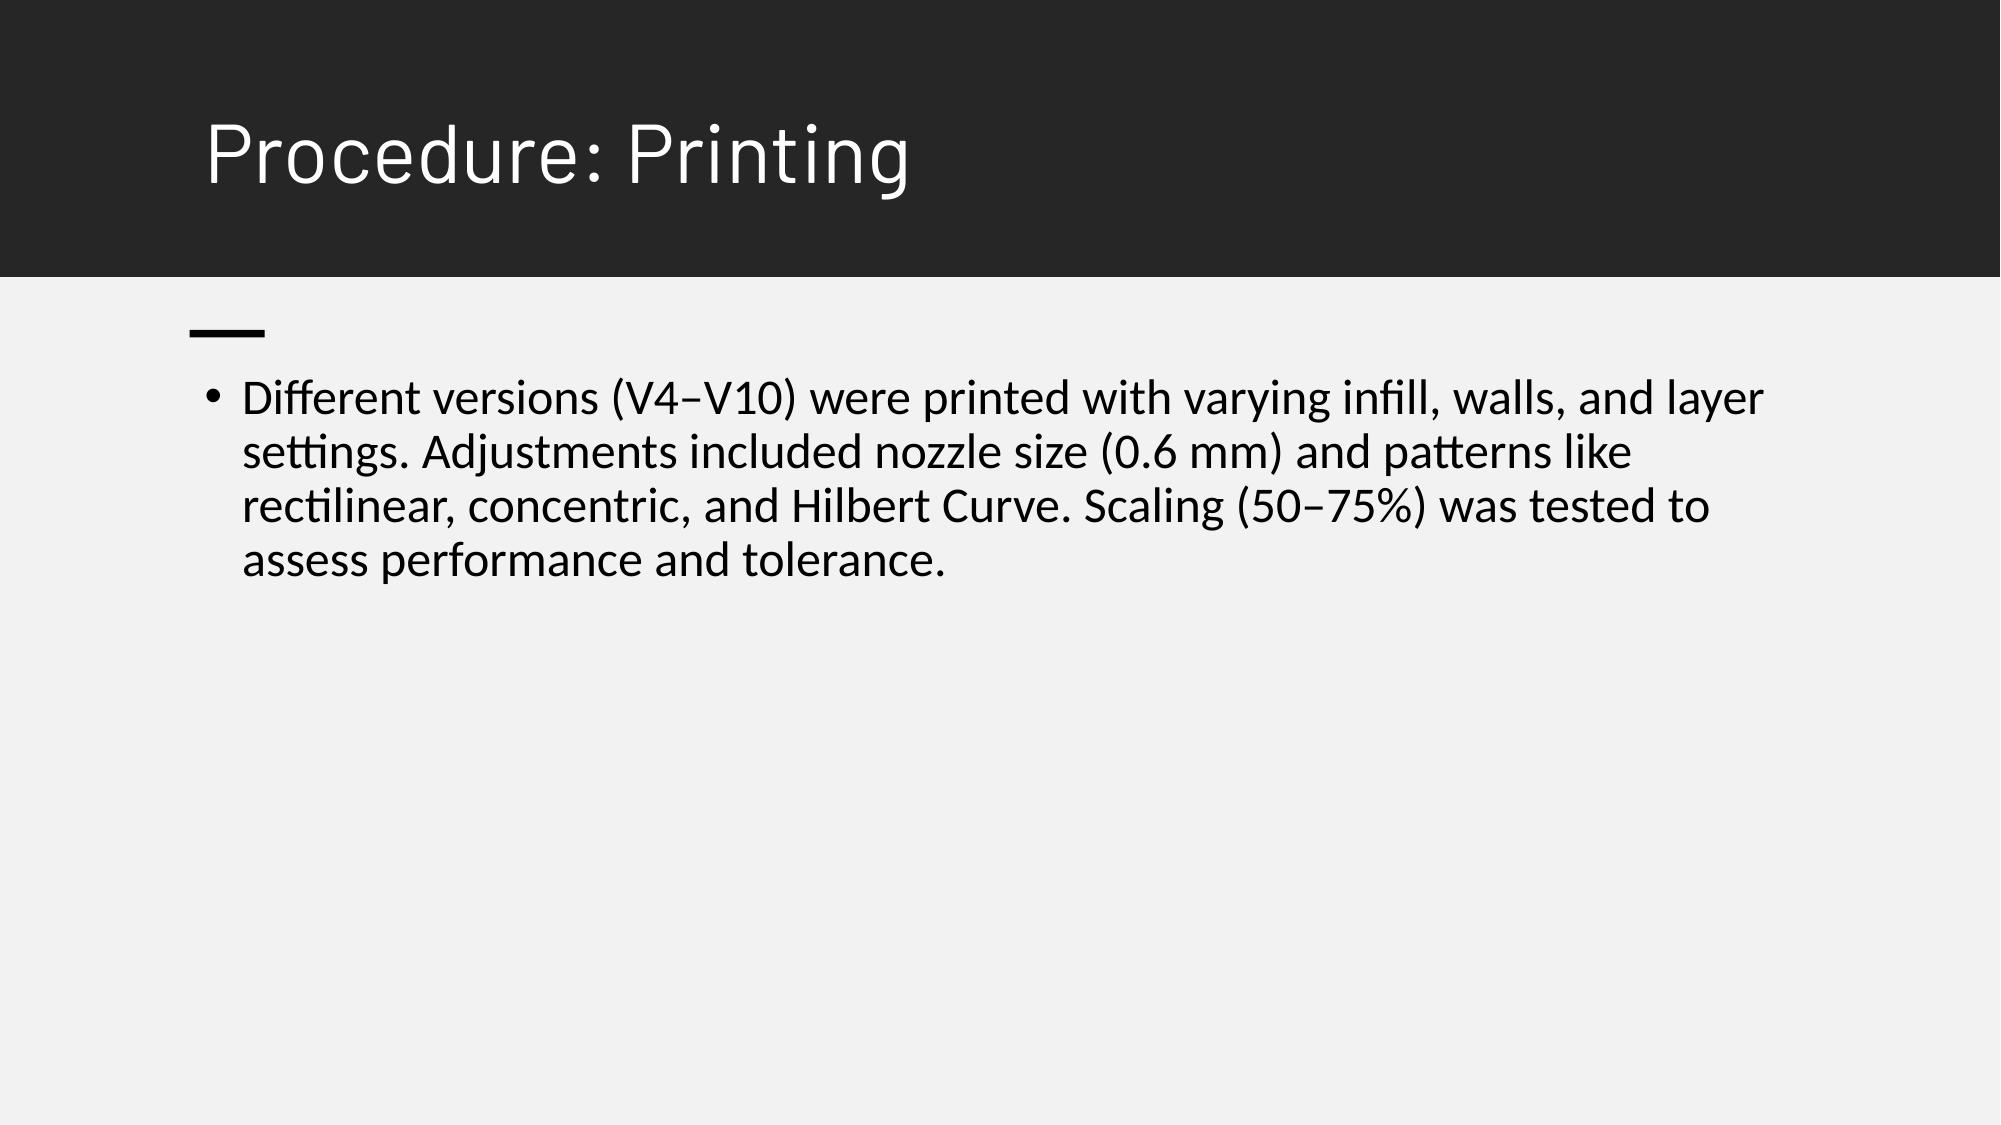

# Procedure: Printing

Different versions (V4–V10) were printed with varying infill, walls, and layer settings. Adjustments included nozzle size (0.6 mm) and patterns like rectilinear, concentric, and Hilbert Curve. Scaling (50–75%) was tested to assess performance and tolerance.